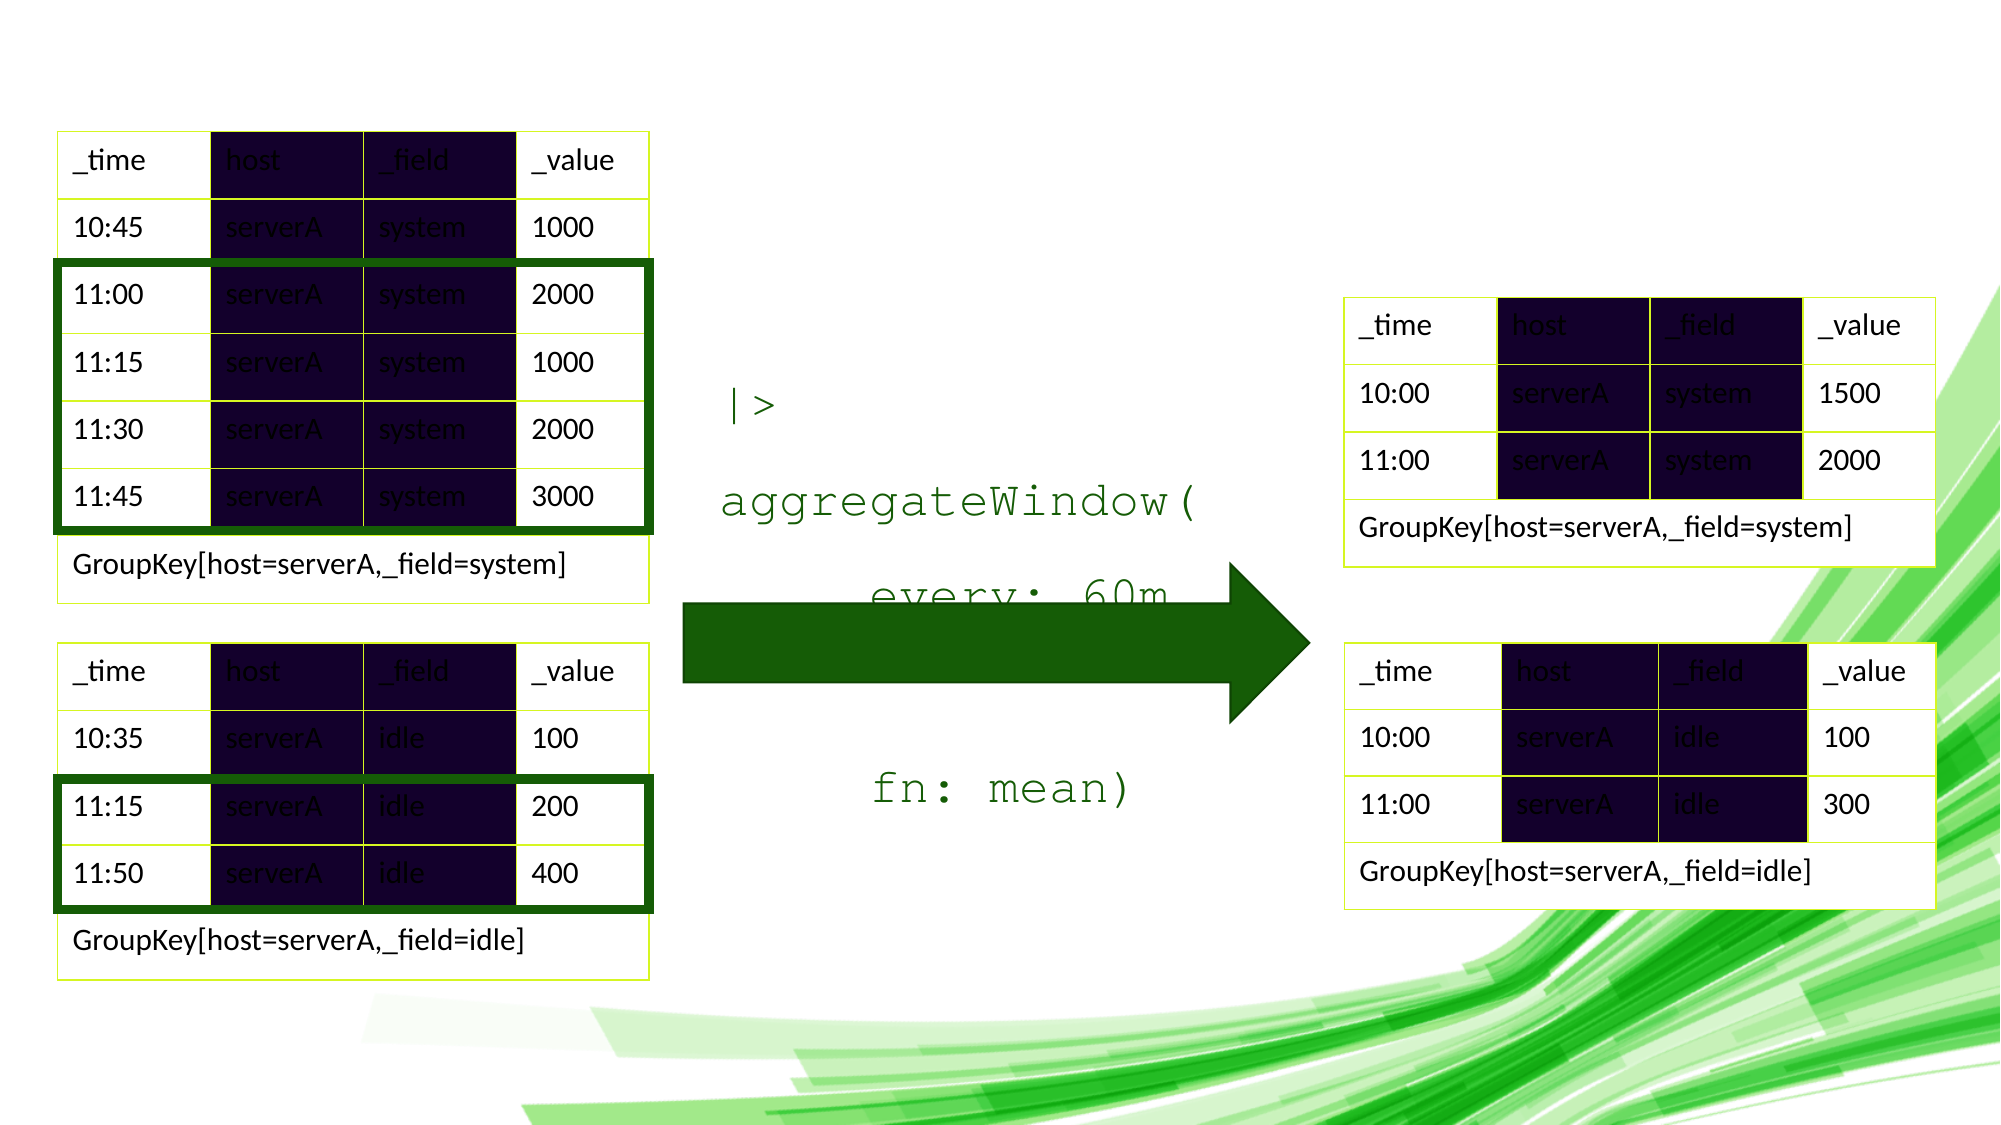

#
| \_time | host | \_field | \_value |
| --- | --- | --- | --- |
| 10:45 | serverA | system | 1000 |
| 11:00 | serverA | system | 2000 |
| 11:15 | serverA | system | 1000 |
| 11:30 | serverA | system | 2000 |
| 11:45 | serverA | system | 3000 |
| GroupKey[host=serverA,\_field=system] |  |  |  |
NOTE: The start time is included, the stop time  is not

| \_time | host | \_field | \_value |
| --- | --- | --- | --- |
| 10:00 | serverA | system | 1500 |
|  |  |  |  |
| GroupKey[host=serverA,\_field=system] |  |  |  |
| \_time | host | \_field | \_value |
| --- | --- | --- | --- |
| 10:00 | serverA | system | 1500 |
| 11:00 | serverA | system | 2000 |
| GroupKey[host=serverA,\_field=system] |  |  |  |
|> aggregateWindow(
     every: 60m,
     fn: mean)

| \_time | host | \_field | \_value |
| --- | --- | --- | --- |
| 10:35 | serverA | idle | 100 |
| 11:15 | serverA | idle | 200 |
| 11:50 | serverA | idle | 400 |
| GroupKey[host=serverA,\_field=idle] |  |  |  |
| \_time | host | \_field | \_value |
| --- | --- | --- | --- |
| 10:00 | serverA | idle | 100 |
|  |  |  |  |
| GroupKey[host=serverA,\_field=idle] |  |  |  |
| \_time | host | \_field | \_value |
| --- | --- | --- | --- |
| 10:00 | serverA | idle | 100 |
| 11:00 | serverA | idle | 300 |
| GroupKey[host=serverA,\_field=idle] |  |  |  |